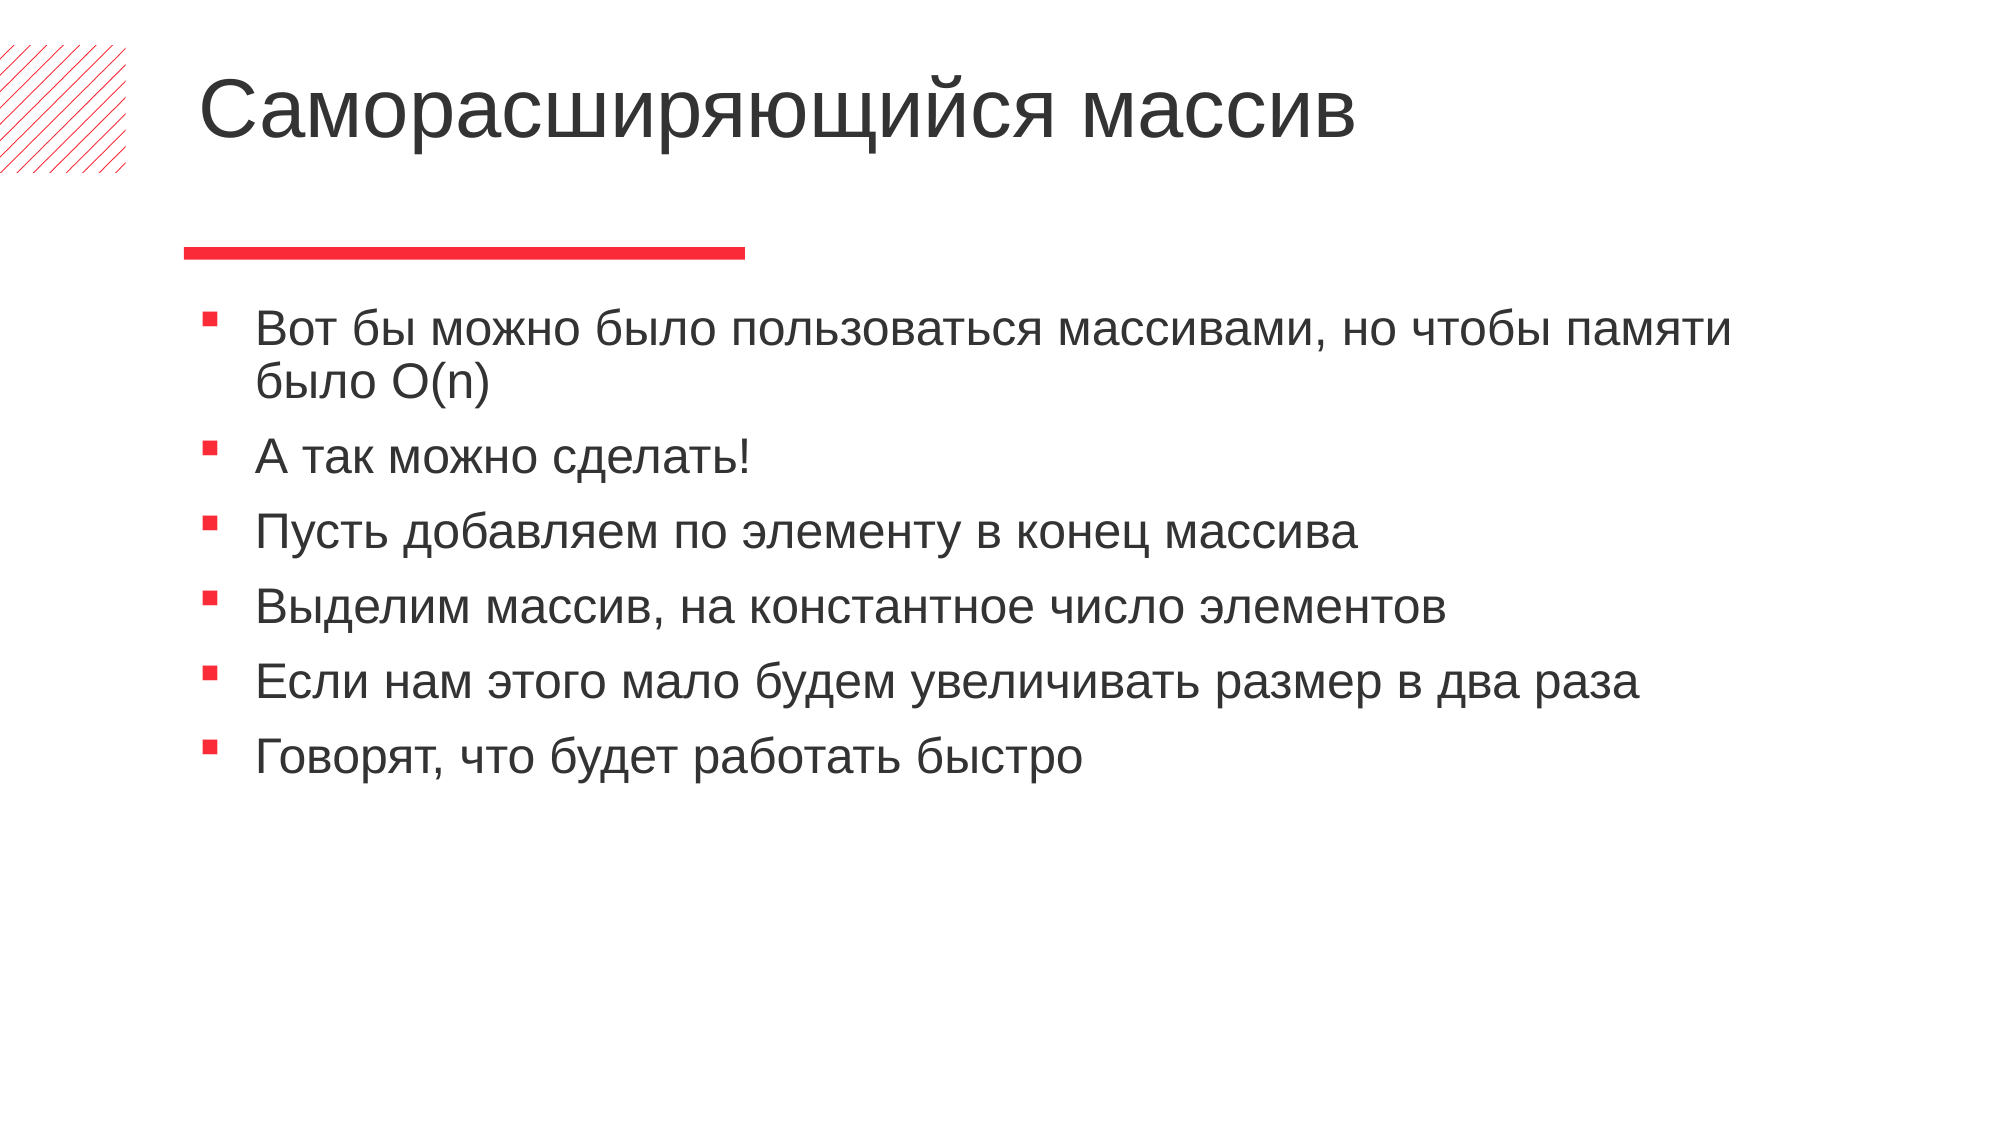

Саморасширяющийся массив
Вот бы можно было пользоваться массивами, но чтобы памяти было O(n)
А так можно сделать!
Пусть добавляем по элементу в конец массива
Выделим массив, на константное число элементов
Если нам этого мало будем увеличивать размер в два раза
Говорят, что будет работать быстро